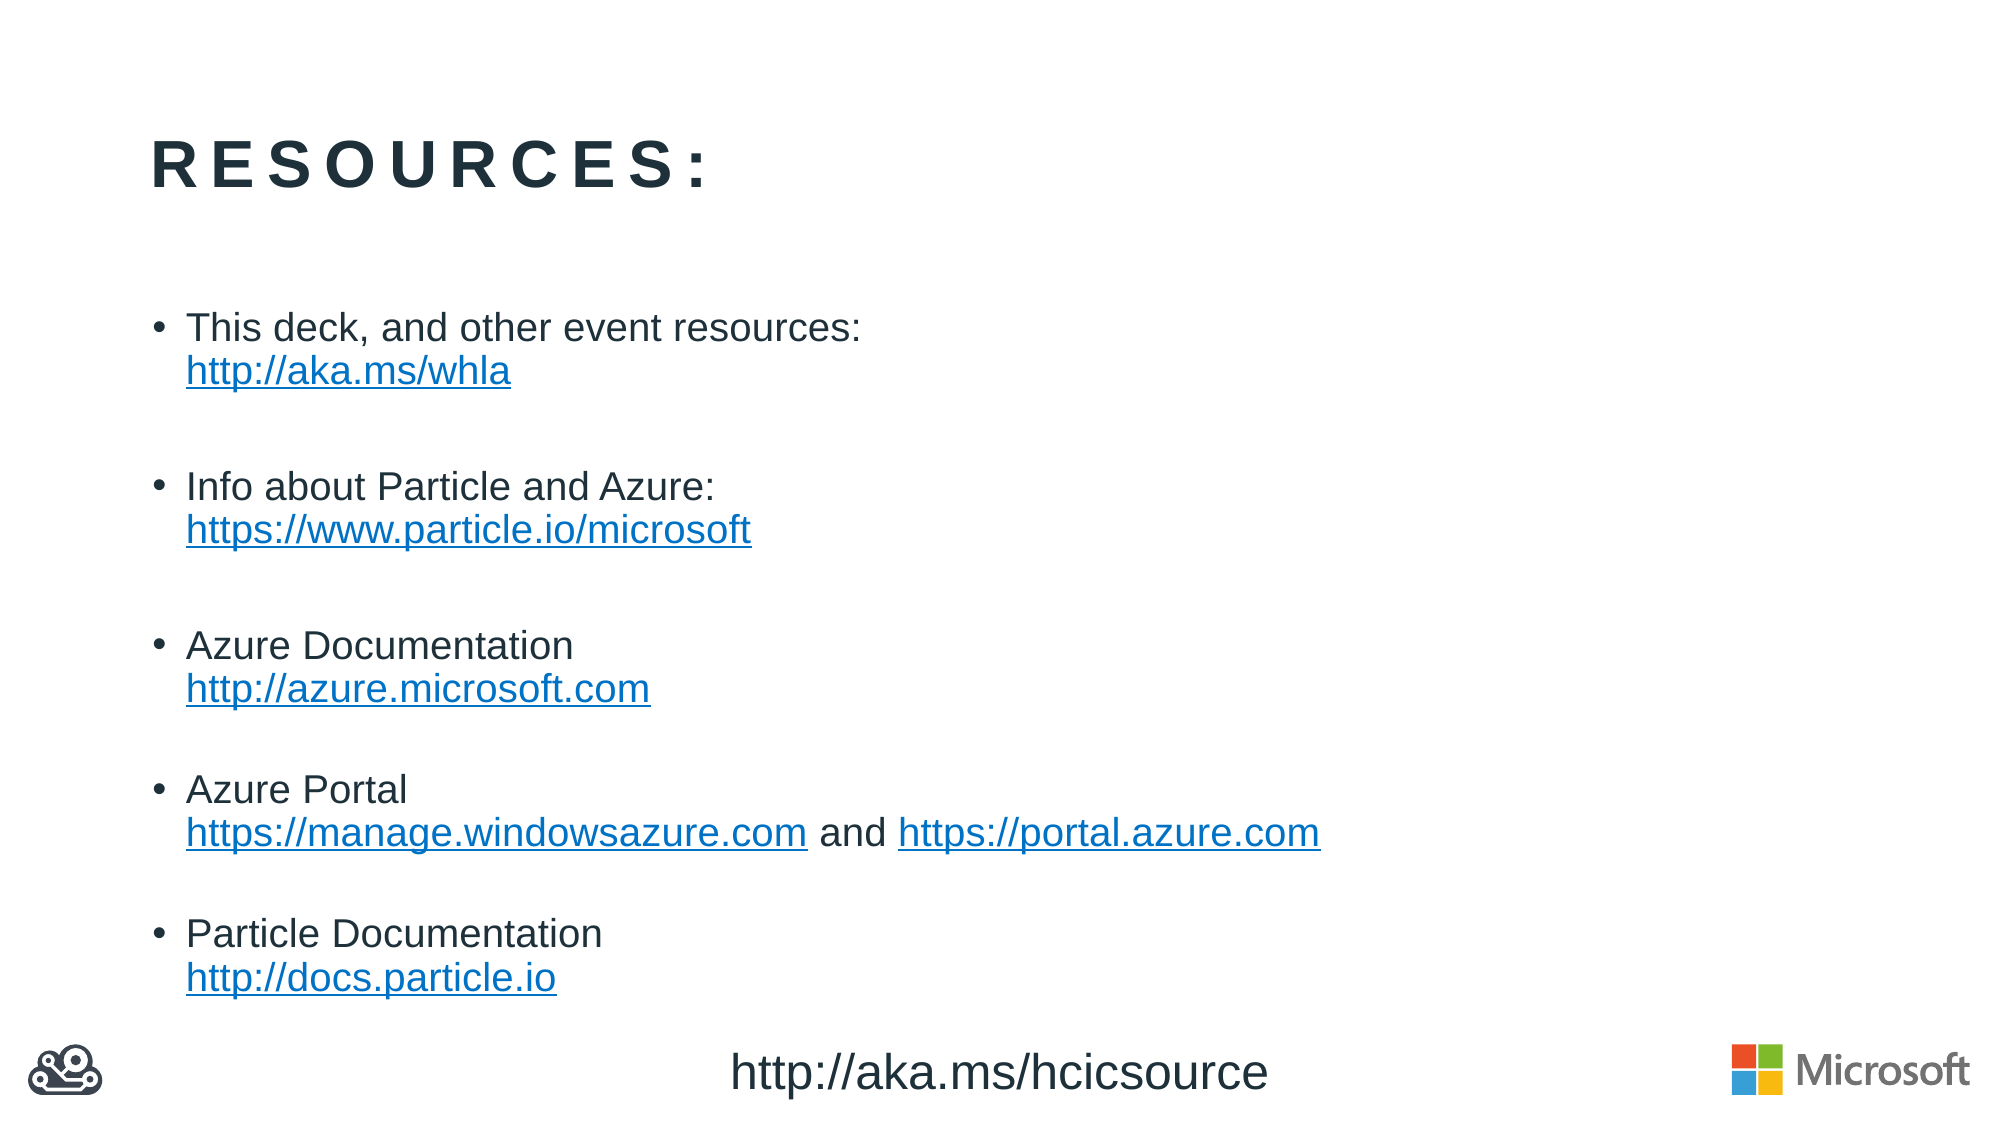

# resources:
This deck, and other event resources:
http://aka.ms/whla

Info about Particle and Azure:
https://www.particle.io/microsoft

Azure Documentation
http://azure.microsoft.com
Azure Portal
https://manage.windowsazure.com and https://portal.azure.com
Particle Documentation
http://docs.particle.io